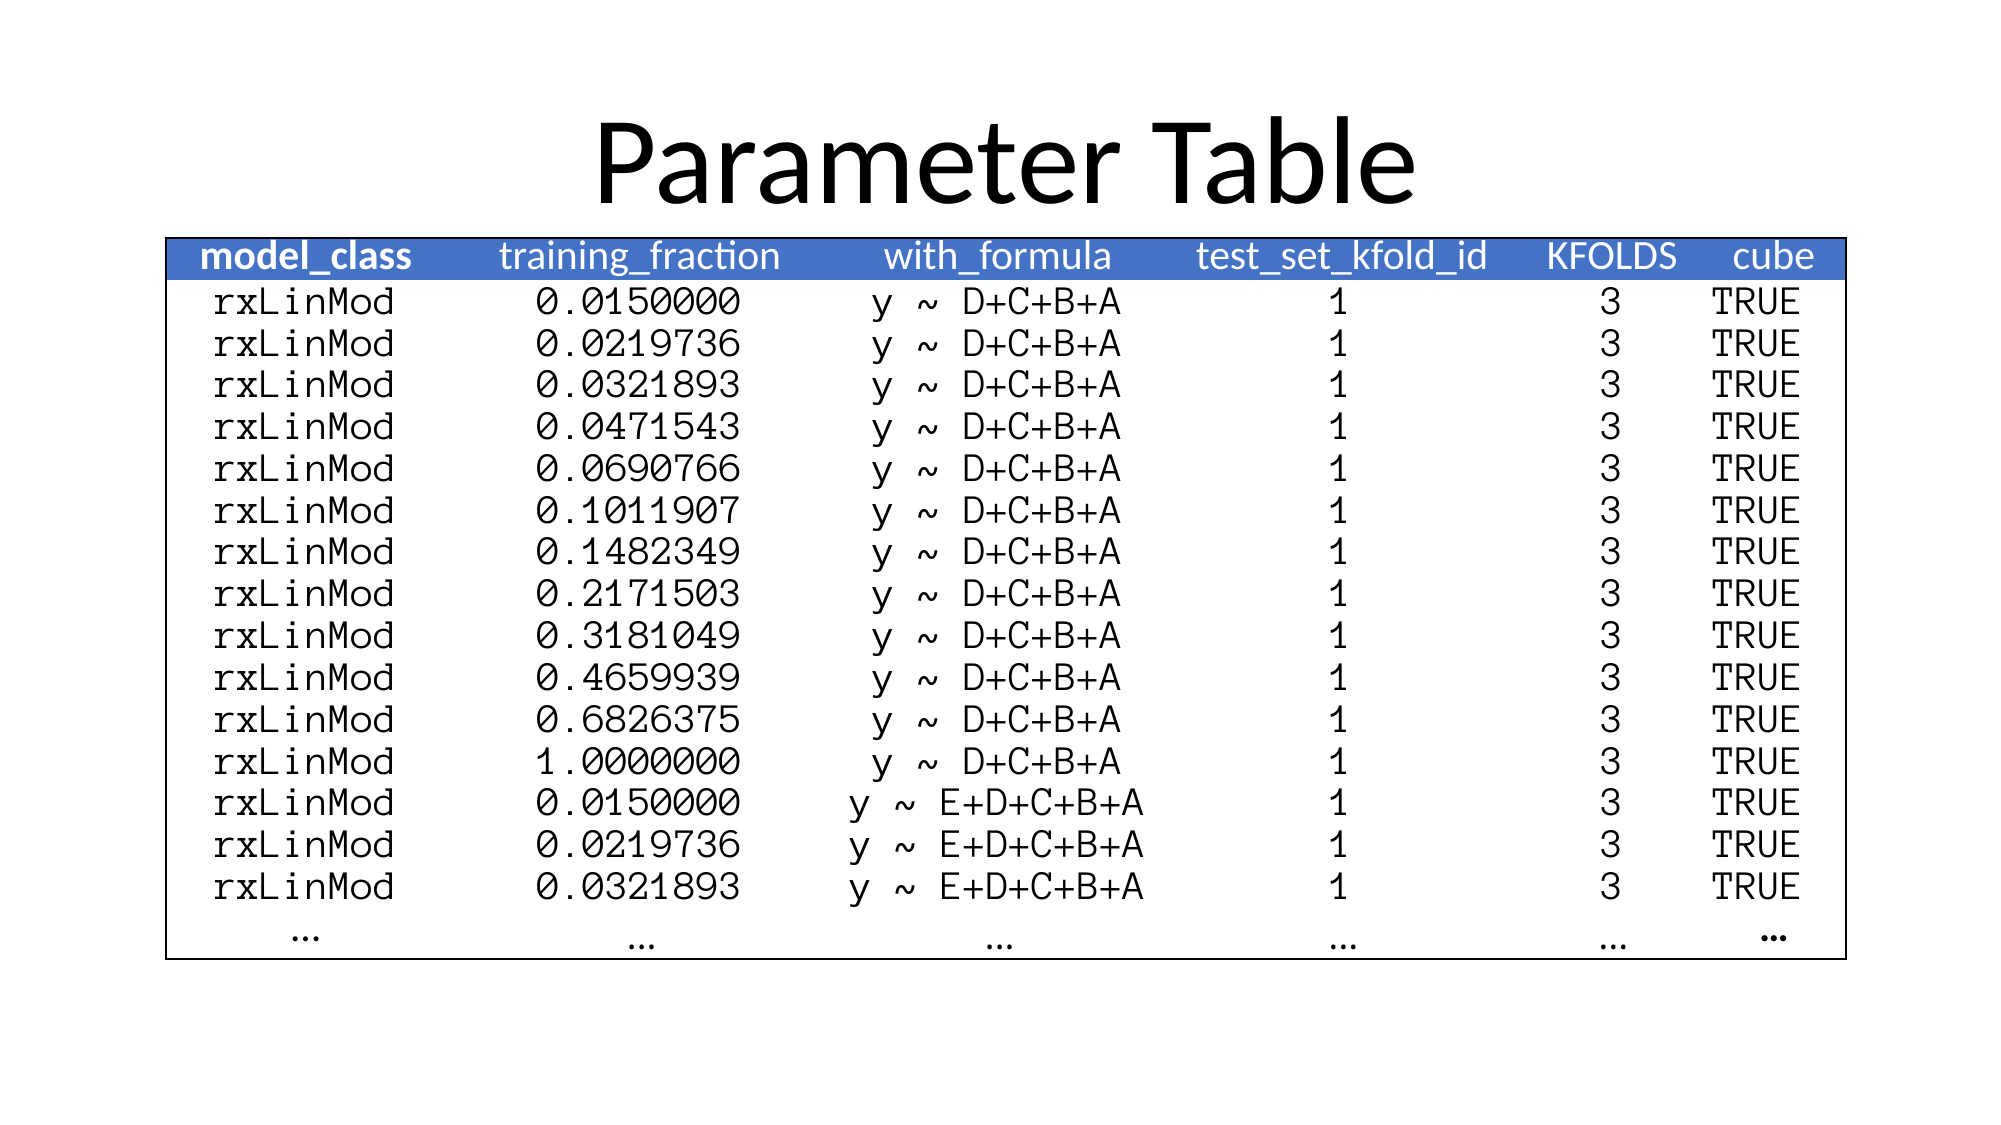

Parameter Table
| model\_class | training\_fraction | with\_formula | test\_set\_kfold\_id | KFOLDS | cube |
| --- | --- | --- | --- | --- | --- |
| rxLinMod | 0.0150000 | y ~ D+C+B+A | 1 | 3 | TRUE |
| rxLinMod | 0.0219736 | y ~ D+C+B+A | 1 | 3 | TRUE |
| rxLinMod | 0.0321893 | y ~ D+C+B+A | 1 | 3 | TRUE |
| rxLinMod | 0.0471543 | y ~ D+C+B+A | 1 | 3 | TRUE |
| rxLinMod | 0.0690766 | y ~ D+C+B+A | 1 | 3 | TRUE |
| rxLinMod | 0.1011907 | y ~ D+C+B+A | 1 | 3 | TRUE |
| rxLinMod | 0.1482349 | y ~ D+C+B+A | 1 | 3 | TRUE |
| rxLinMod | 0.2171503 | y ~ D+C+B+A | 1 | 3 | TRUE |
| rxLinMod | 0.3181049 | y ~ D+C+B+A | 1 | 3 | TRUE |
| rxLinMod | 0.4659939 | y ~ D+C+B+A | 1 | 3 | TRUE |
| rxLinMod | 0.6826375 | y ~ D+C+B+A | 1 | 3 | TRUE |
| rxLinMod | 1.0000000 | y ~ D+C+B+A | 1 | 3 | TRUE |
| rxLinMod | 0.0150000 | y ~ E+D+C+B+A | 1 | 3 | TRUE |
| rxLinMod | 0.0219736 | y ~ E+D+C+B+A | 1 | 3 | TRUE |
| rxLinMod | 0.0321893 | y ~ E+D+C+B+A | 1 | 3 | TRUE |
| … | … | … | … | … | … |